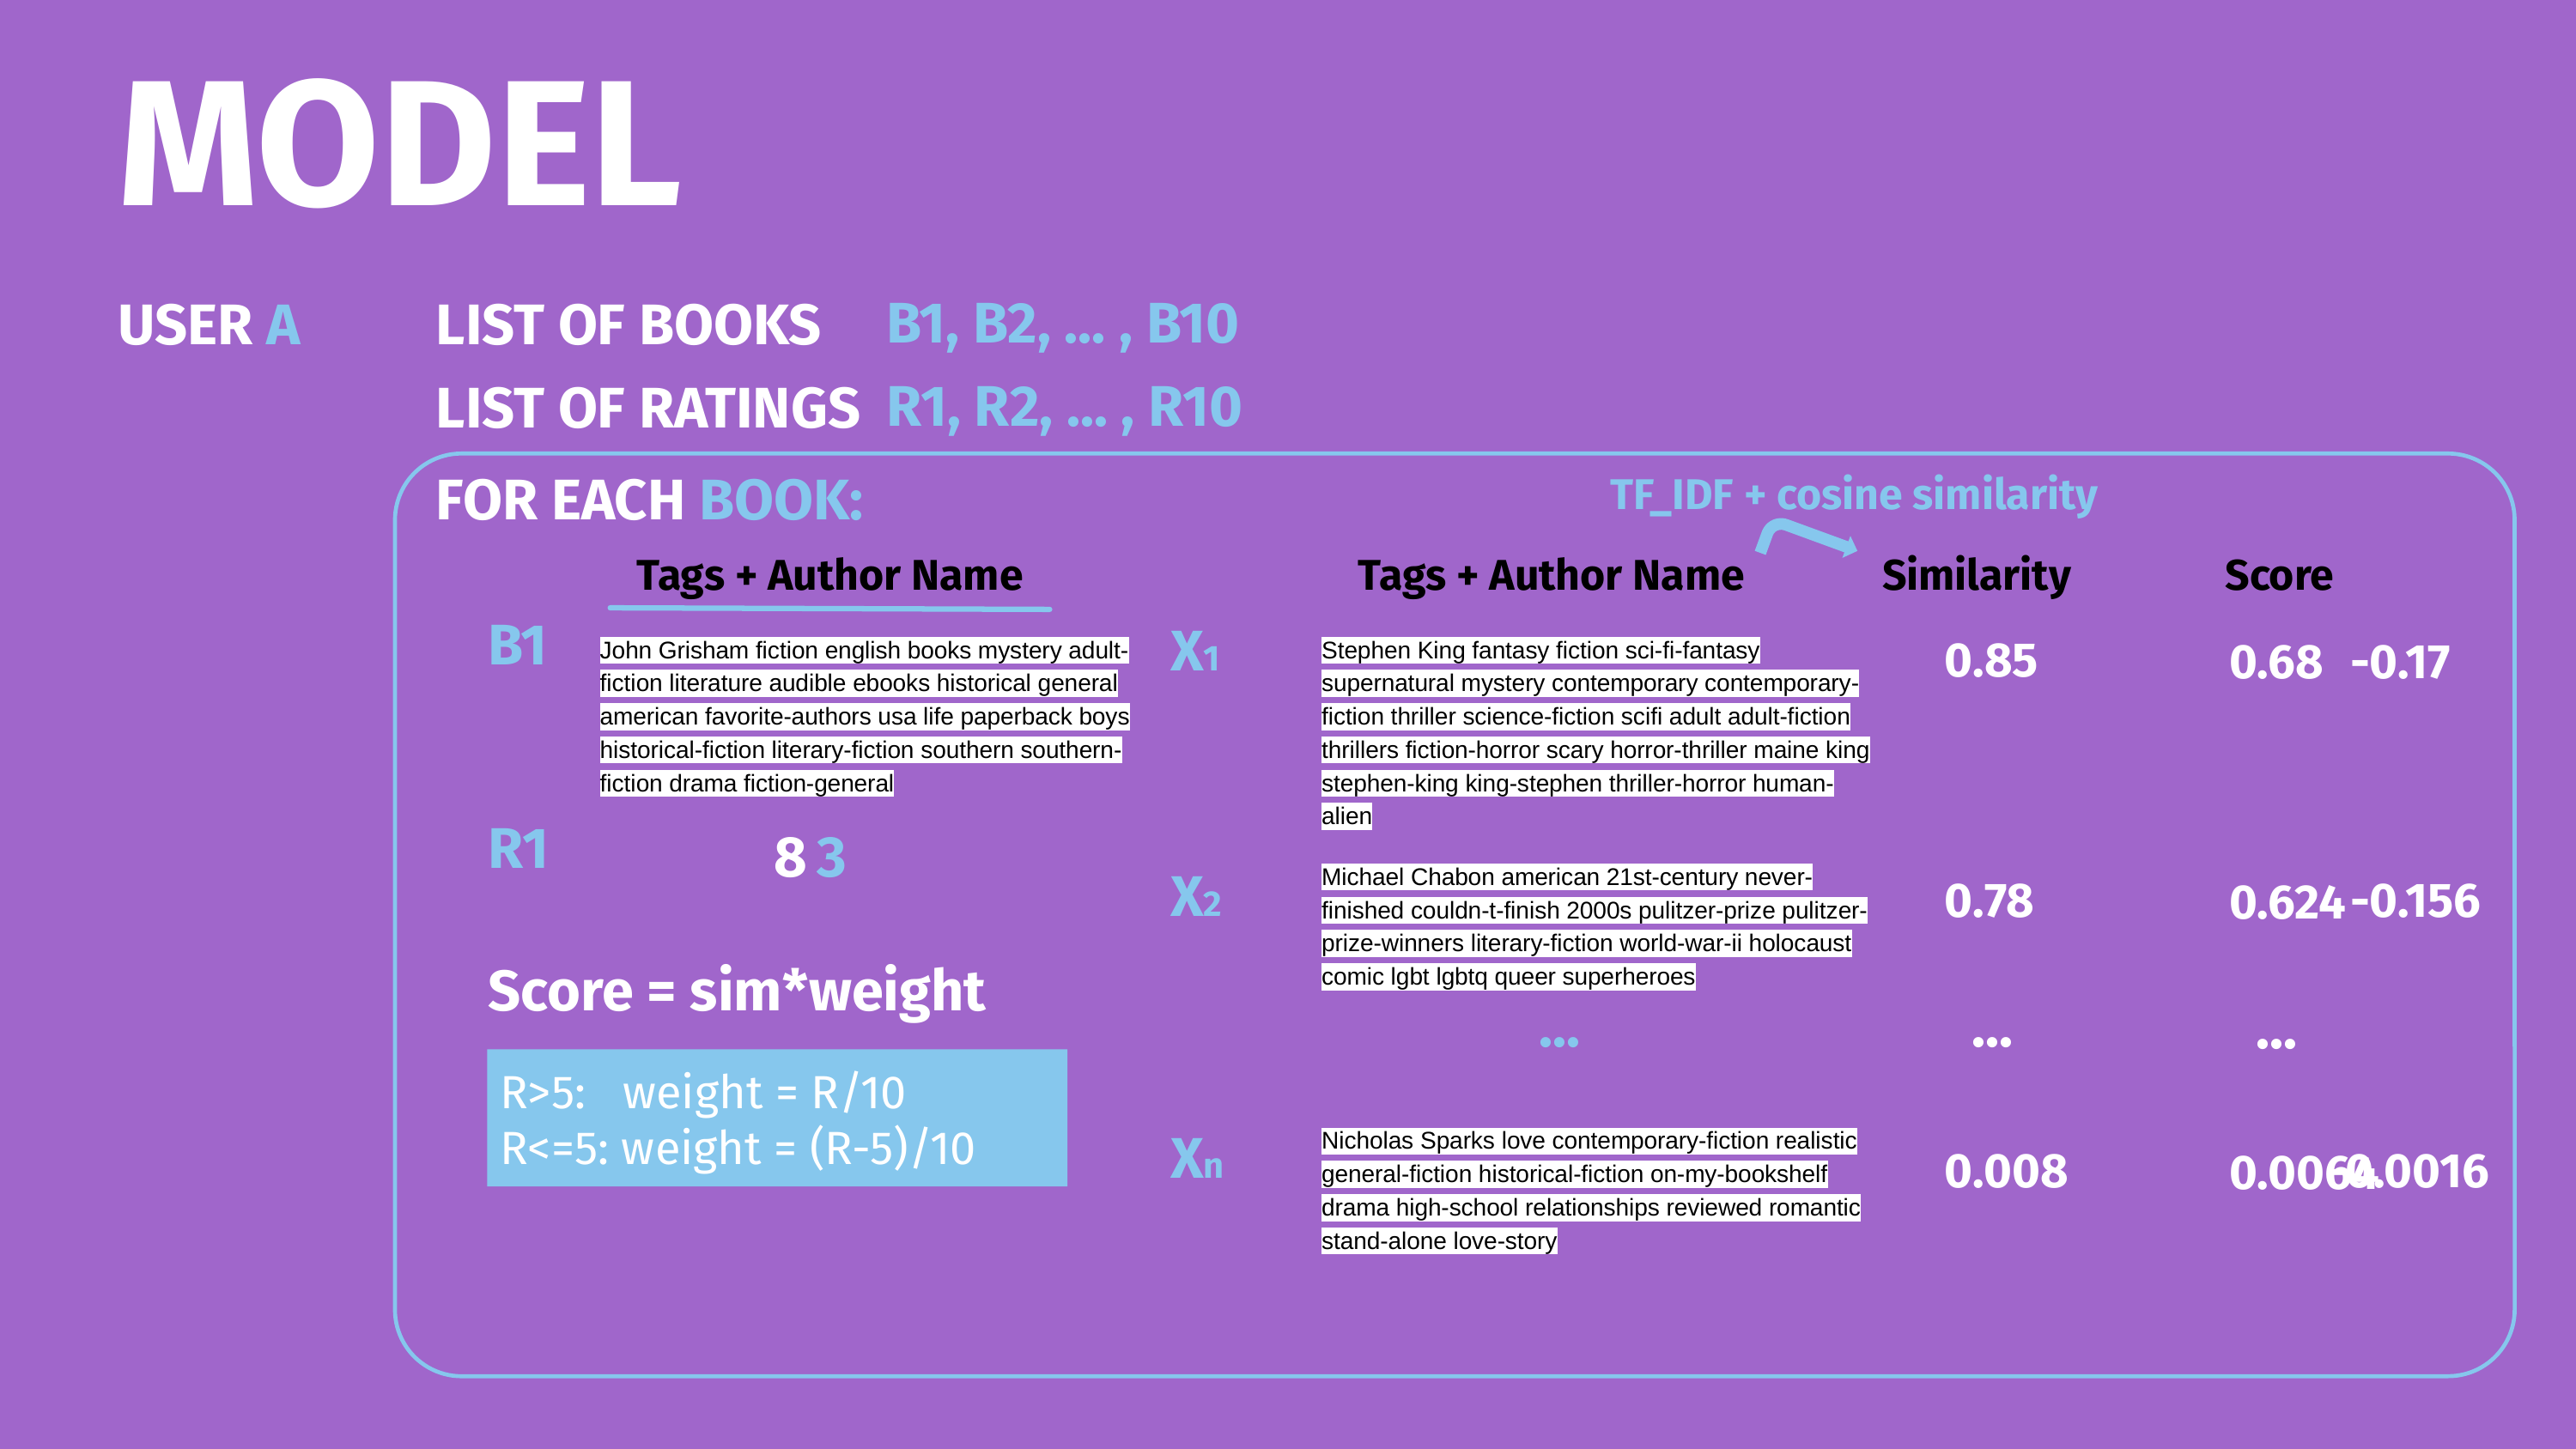

MODEL

B1, B2, ... , B10
LIST OF BOOKS

USER A

R1, R2, ... , R10
LIST OF RATINGS

TF_IDF + cosine similarity
FOR EACH BOOK:

Tags + Author Name
John Grisham fiction english books mystery adult-fiction literature audible ebooks historical general american favorite-authors usa life paperback boys historical-fiction literary-fiction southern southern-fiction drama fiction-general
Tags + Author Name
X1
Stephen King fantasy fiction sci-fi-fantasy supernatural mystery contemporary contemporary-fiction thriller science-fiction scifi adult adult-fiction thrillers fiction-horror scary horror-thriller maine king stephen-king king-stephen thriller-horror human-alien
Similarity
Score
B1
0.85
0.68
-0.17
R1
8
3
Michael Chabon american 21st-century never-finished couldn-t-finish 2000s pulitzer-prize pulitzer-prize-winners literary-fiction world-war-ii holocaust comic lgbt lgbtq queer superheroes
X2
0.78
-0.156
0.624
Score = sim*weight
...
...
...
R>5:   weight = R/10
R<=5: weight = (R-5)/10
Xn
Nicholas Sparks love contemporary-fiction realistic general-fiction historical-fiction on-my-bookshelf drama high-school relationships reviewed romantic stand-alone love-story
-0.0016
0.008
0.0064